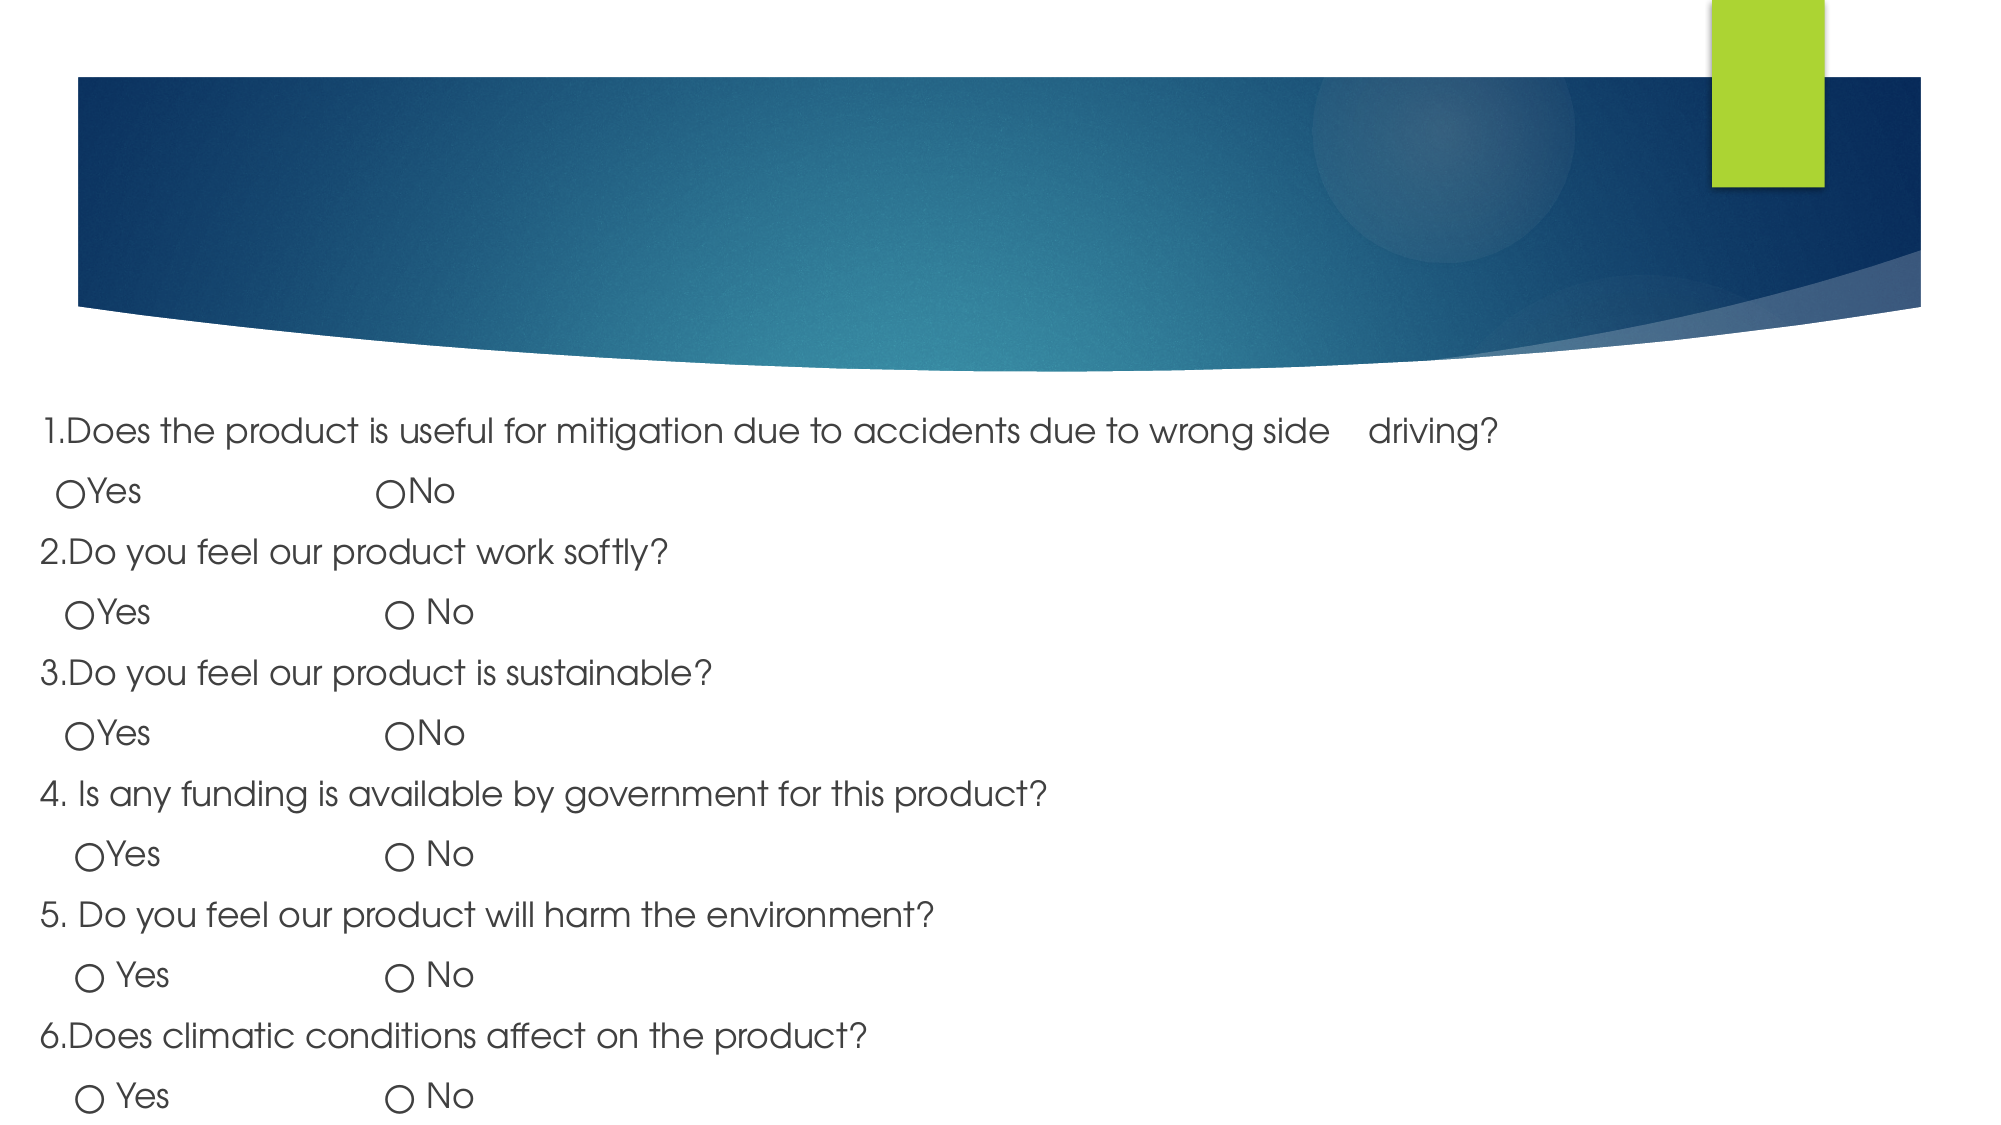

1.Does the product is useful for mitigation due to accidents due to wrong side    driving?
    ⃝ Yes                           ⃝ No
2.Do you feel our product work softly?
     ⃝ Yes                           ⃝  No
3.Do you feel our product is sustainable?
     ⃝ Yes                           ⃝ No
4. Is any funding is available by government for this product?
      ⃝ Yes                          ⃝  No
5. Do you feel our product will harm the environment?
      ⃝  Yes                         ⃝  No
6.Does climatic conditions affect on the product?
      ⃝  Yes                         ⃝  No